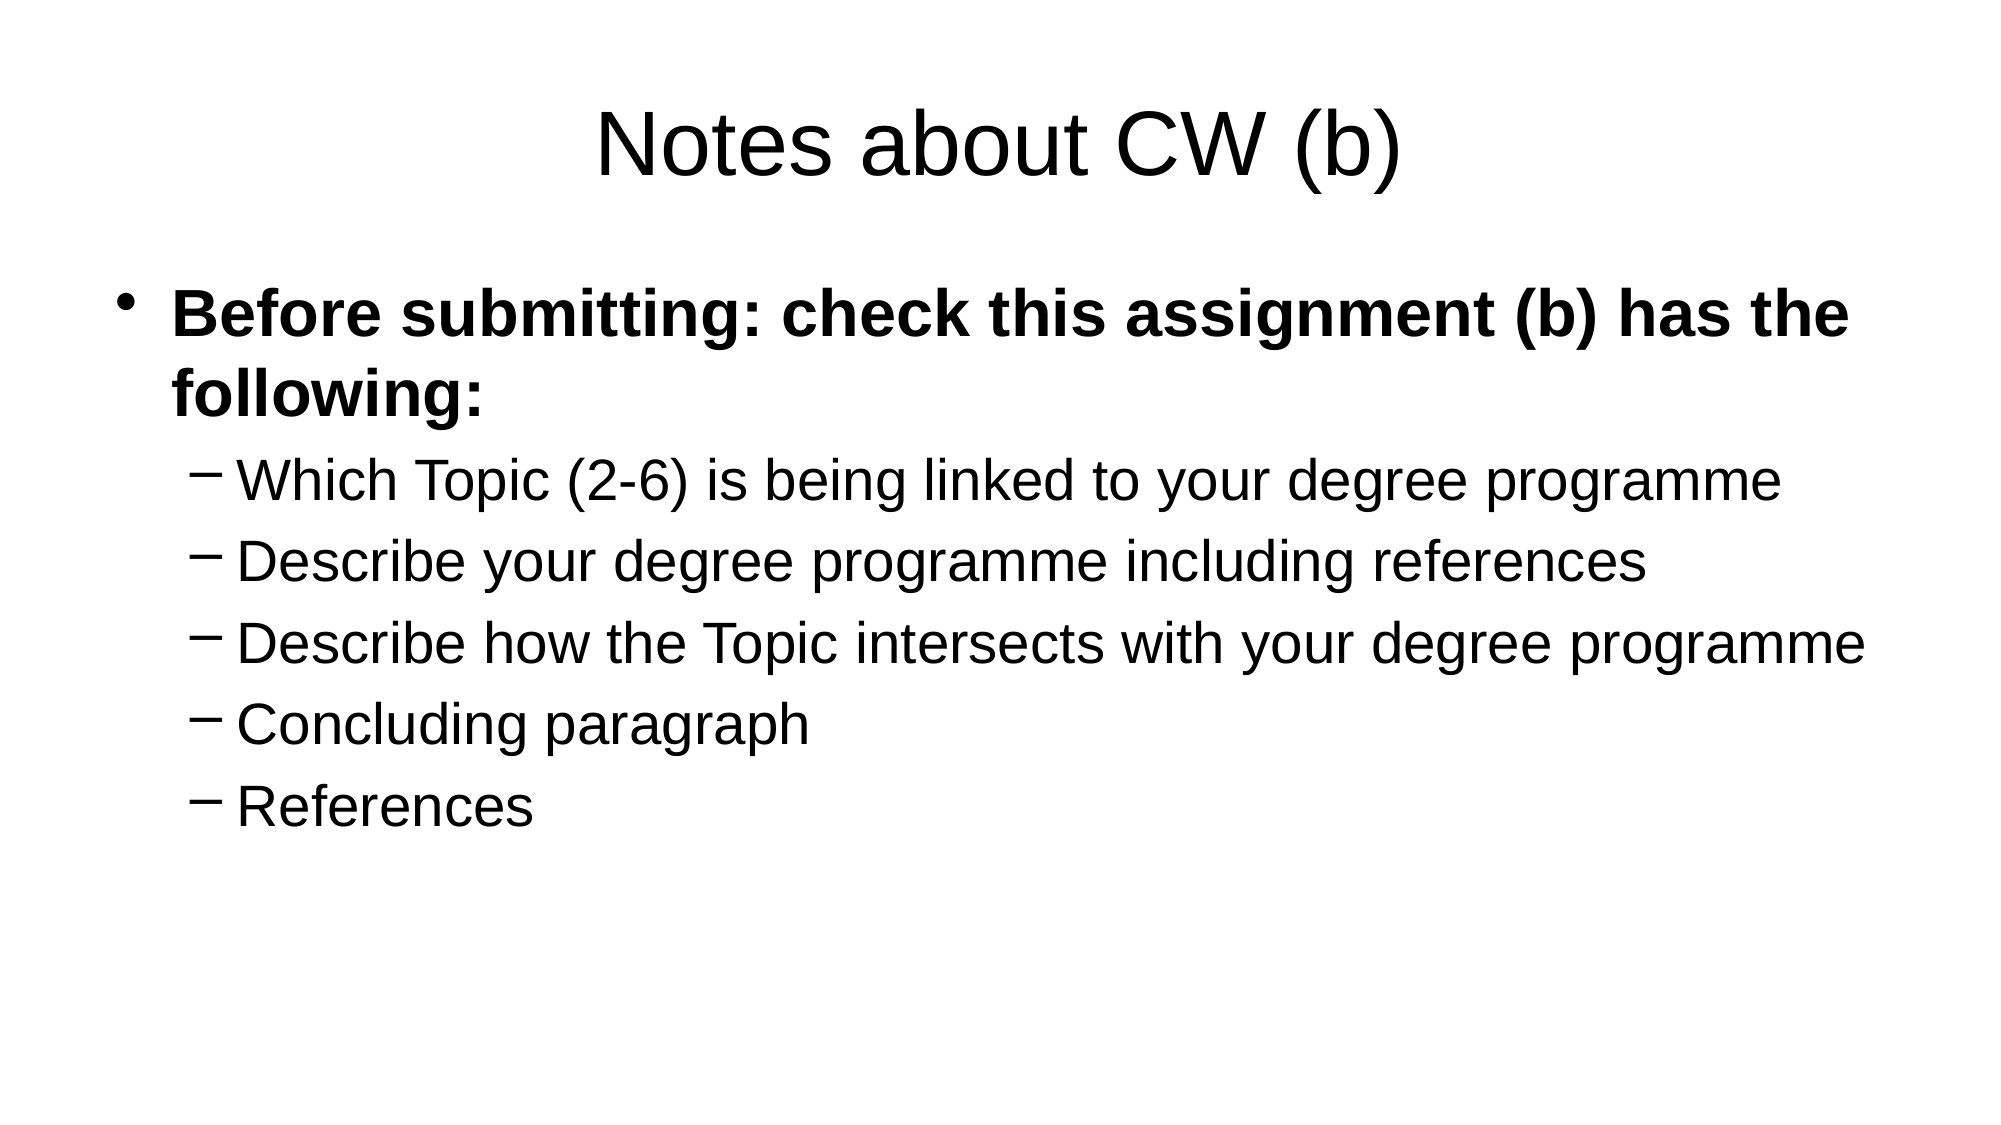

# Notes about CW (b)
Before submitting: check this assignment (b) has the following:
Which Topic (2-6) is being linked to your degree programme
Describe your degree programme including references
Describe how the Topic intersects with your degree programme
Concluding paragraph
References